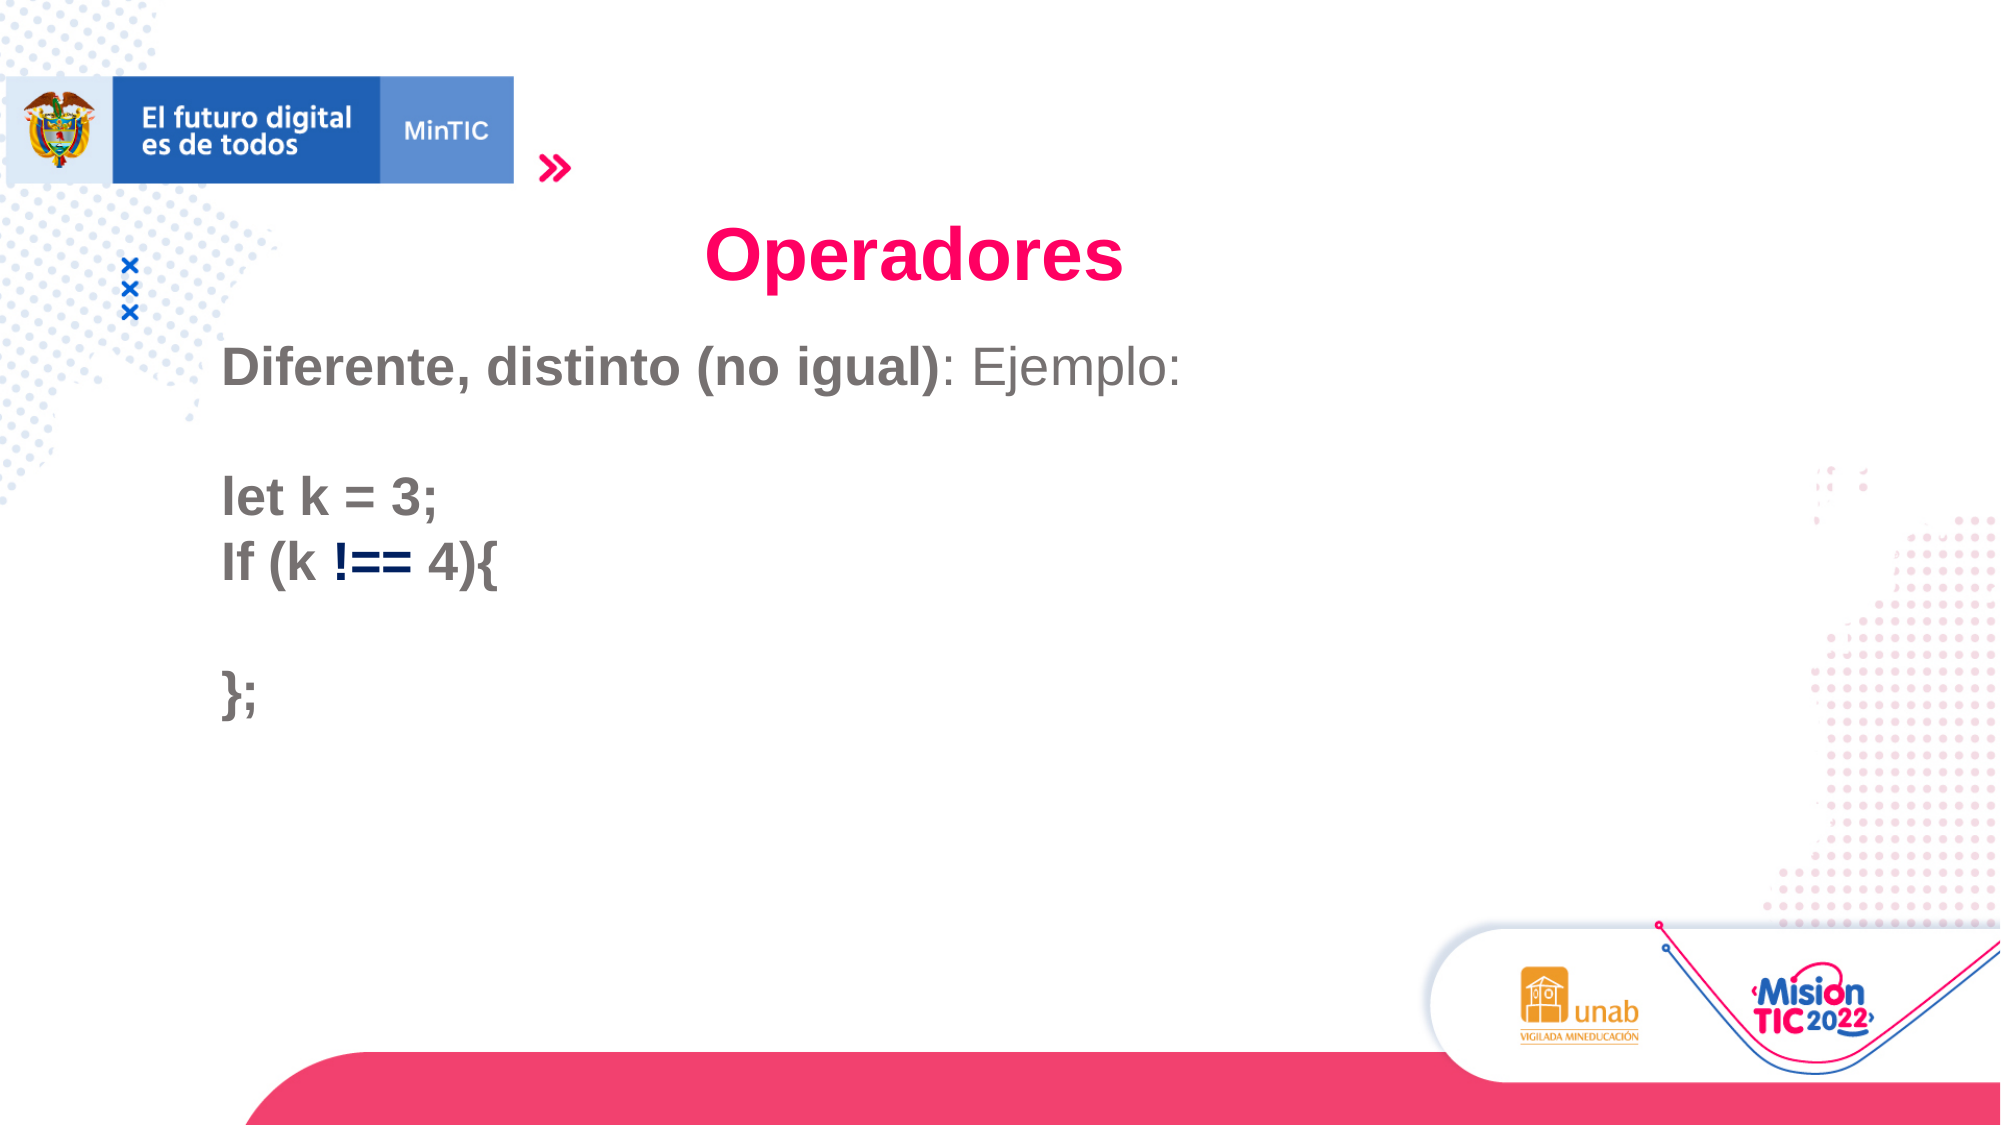

Operadores
Diferente, distinto (no igual): Ejemplo:

let k = 3;
If (k !== 4){

};